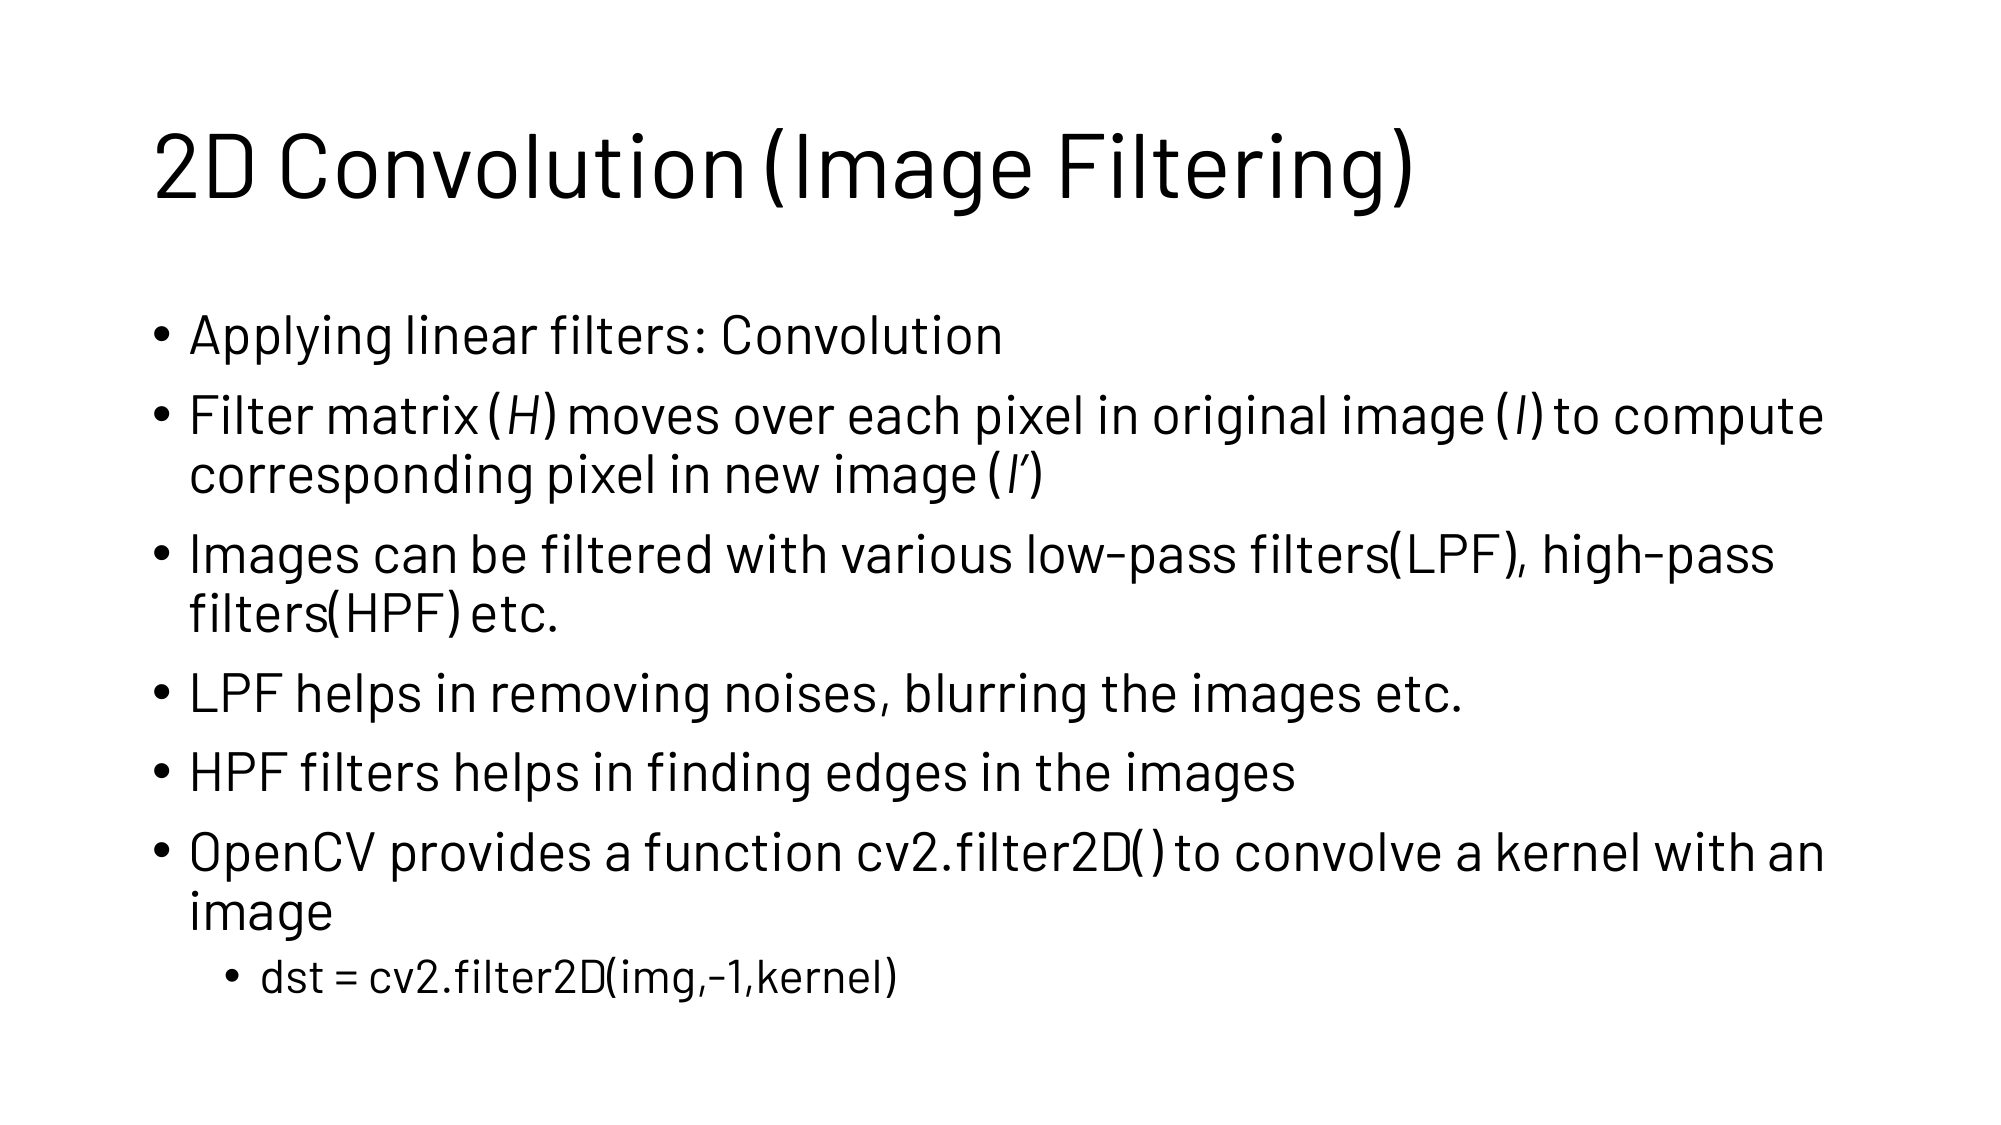

# 2D Convolution (Image Filtering)
Applying linear filters: Convolution
Filter matrix (H) moves over each pixel in original image (I) to compute corresponding pixel in new image (I’)
Images can be filtered with various low-pass filters(LPF), high-pass filters(HPF) etc.
LPF helps in removing noises, blurring the images etc.
HPF filters helps in finding edges in the images
OpenCV provides a function cv2.filter2D() to convolve a kernel with an image
dst = cv2.filter2D(img,-1,kernel)